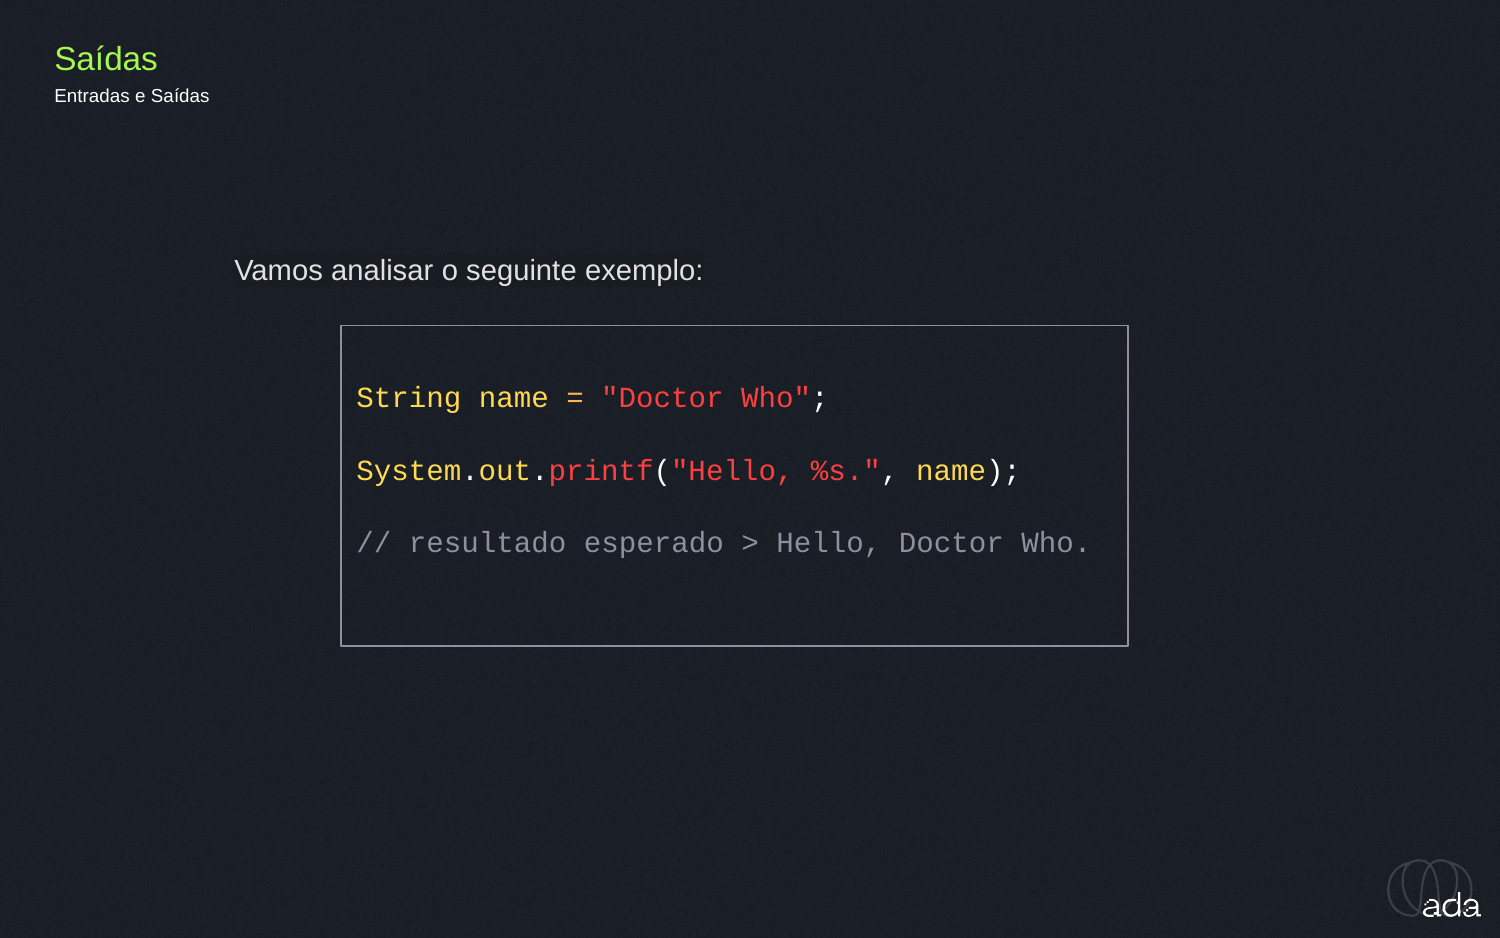

Saídas
Entradas e Saídas
Vamos analisar o seguinte exemplo:
String name = "Doctor Who";
System.out.printf("Hello, %s.", name);
// resultado esperado > Hello, Doctor Who.